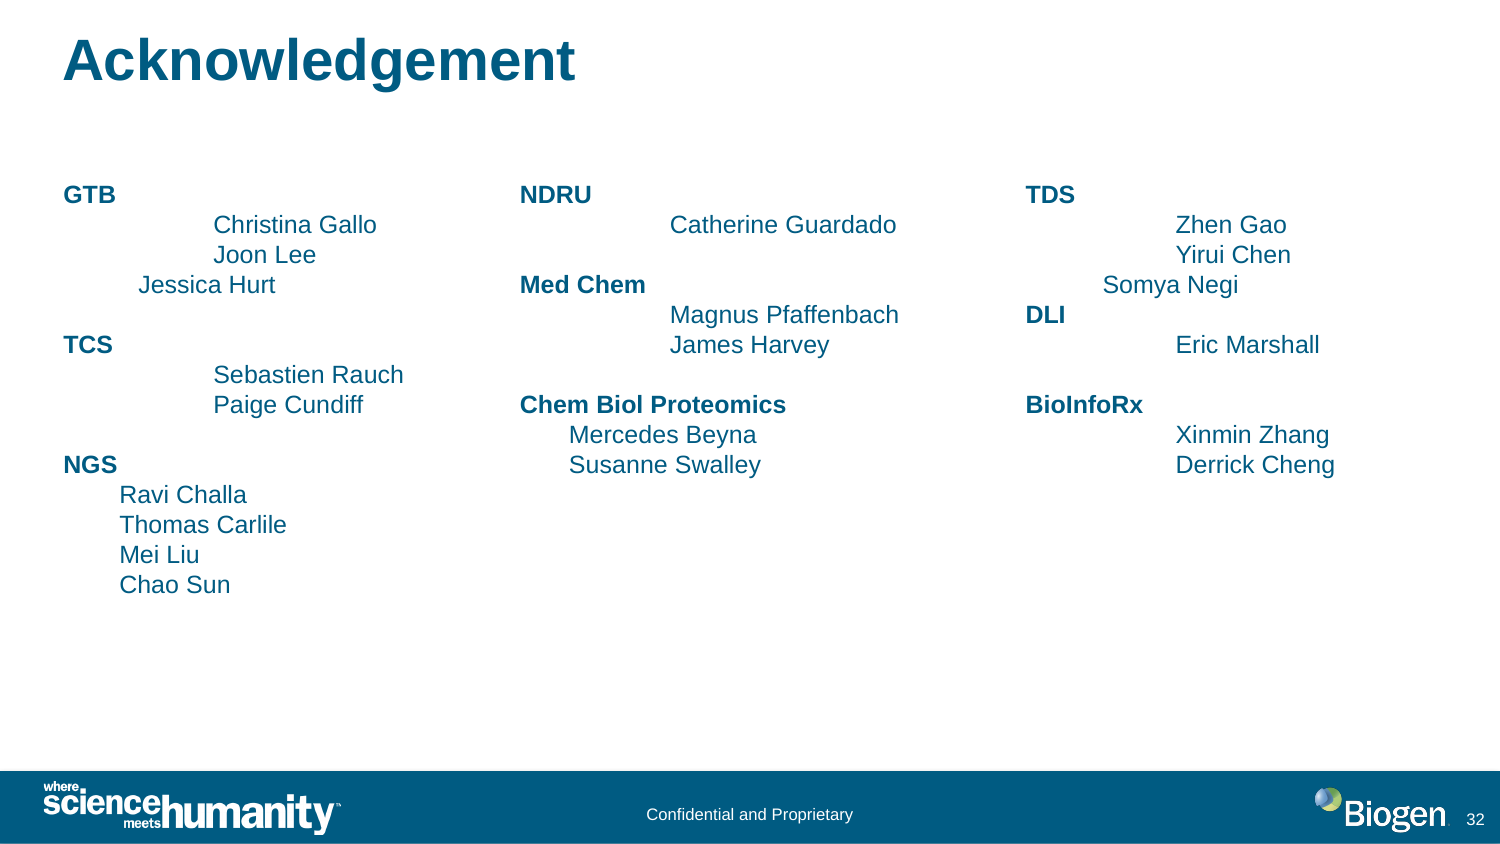

# Acknowledgement
GTB
	Christina Gallo
	Joon Lee
Jessica Hurt

TCS
	Sebastien Rauch
	Paige Cundiff

NGS
        Ravi Challa
        Thomas Carlile
        Mei Liu
        Chao Sun

NDRU
	Catherine Guardado

Med Chem
	Magnus Pfaffenbach
	James Harvey

Chem Biol Proteomics
       Mercedes Beyna
       Susanne Swalley

TDS
	Zhen Gao
	Yirui Chen
           Somya Negi
DLI
	Eric Marshall

BioInfoRx
	Xinmin Zhang
	Derrick Cheng
32